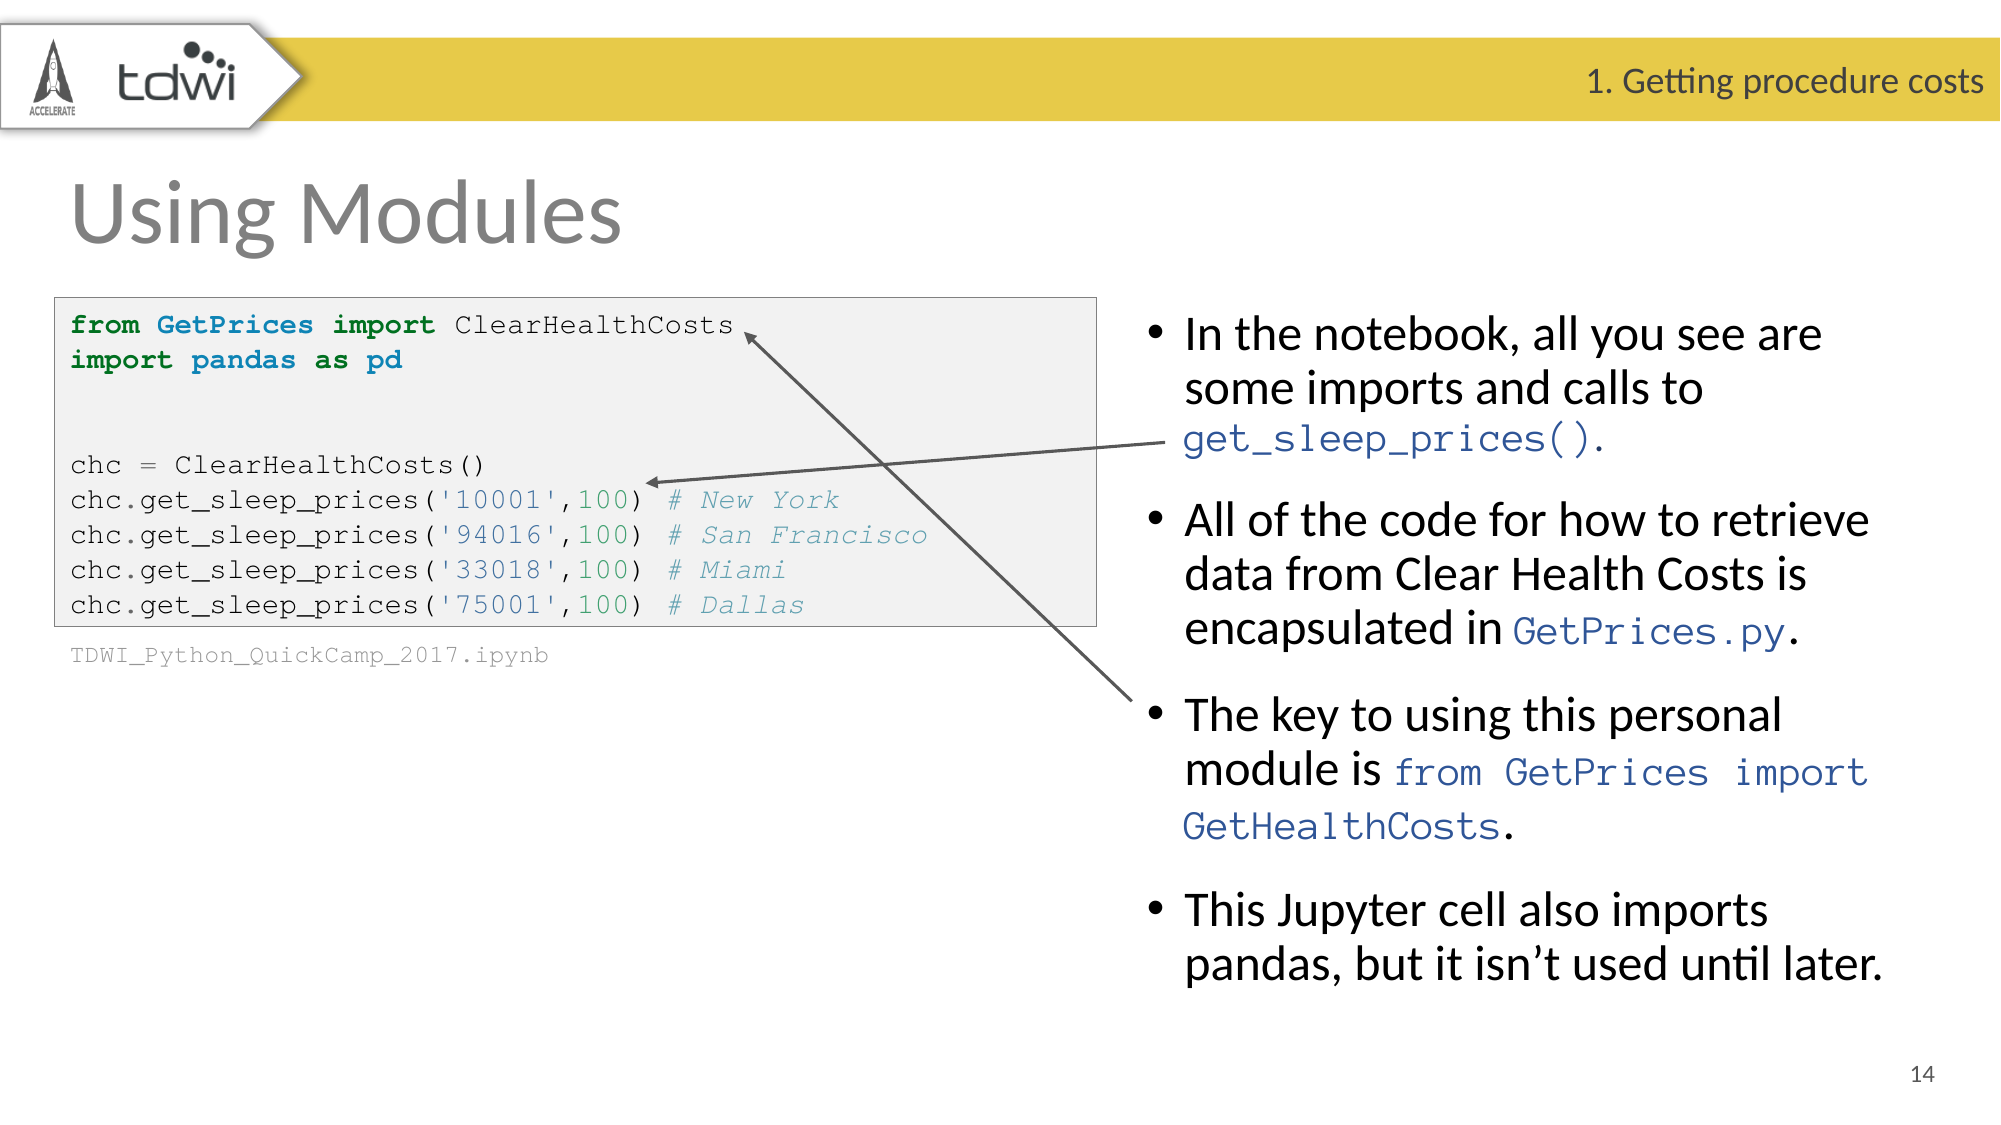

1. Getting procedure costs
# Using Modules
from GetPrices import ClearHealthCosts
import pandas as pd

chc = ClearHealthCosts()
chc.get_sleep_prices('10001',100) # New York
chc.get_sleep_prices('94016',100) # San Francisco
chc.get_sleep_prices('33018',100) # Miami
chc.get_sleep_prices('75001',100) # Dallas
In the notebook, all you see are some imports and calls to get_sleep_prices().
All of the code for how to retrieve data from Clear Health Costs is encapsulated in GetPrices.py.
The key to using this personal module is from GetPrices import GetHealthCosts.
This Jupyter cell also imports pandas, but it isn’t used until later.
TDWI_Python_QuickCamp_2017.ipynb
14